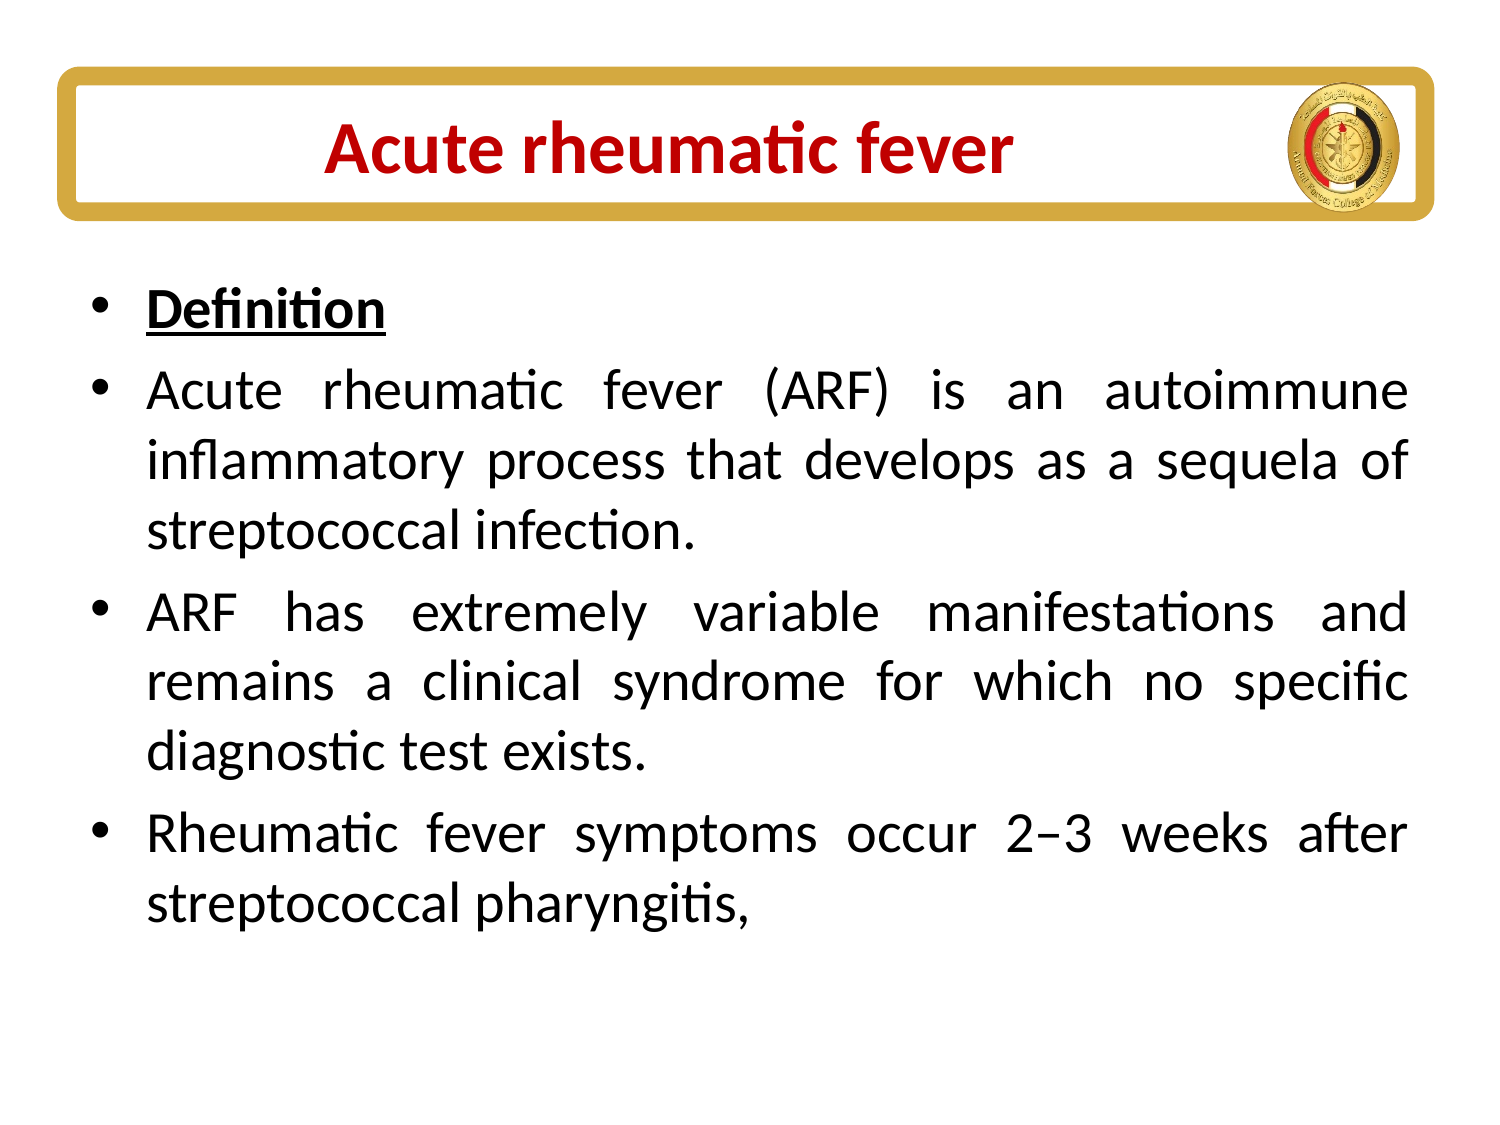

# Acute rheumatic fever
Definition
Acute rheumatic fever (ARF) is an autoimmune inflammatory process that develops as a sequela of streptococcal infection.
ARF has extremely variable manifestations and remains a clinical syndrome for which no specific diagnostic test exists.
Rheumatic fever symptoms occur 2–3 weeks after streptococcal pharyngitis,